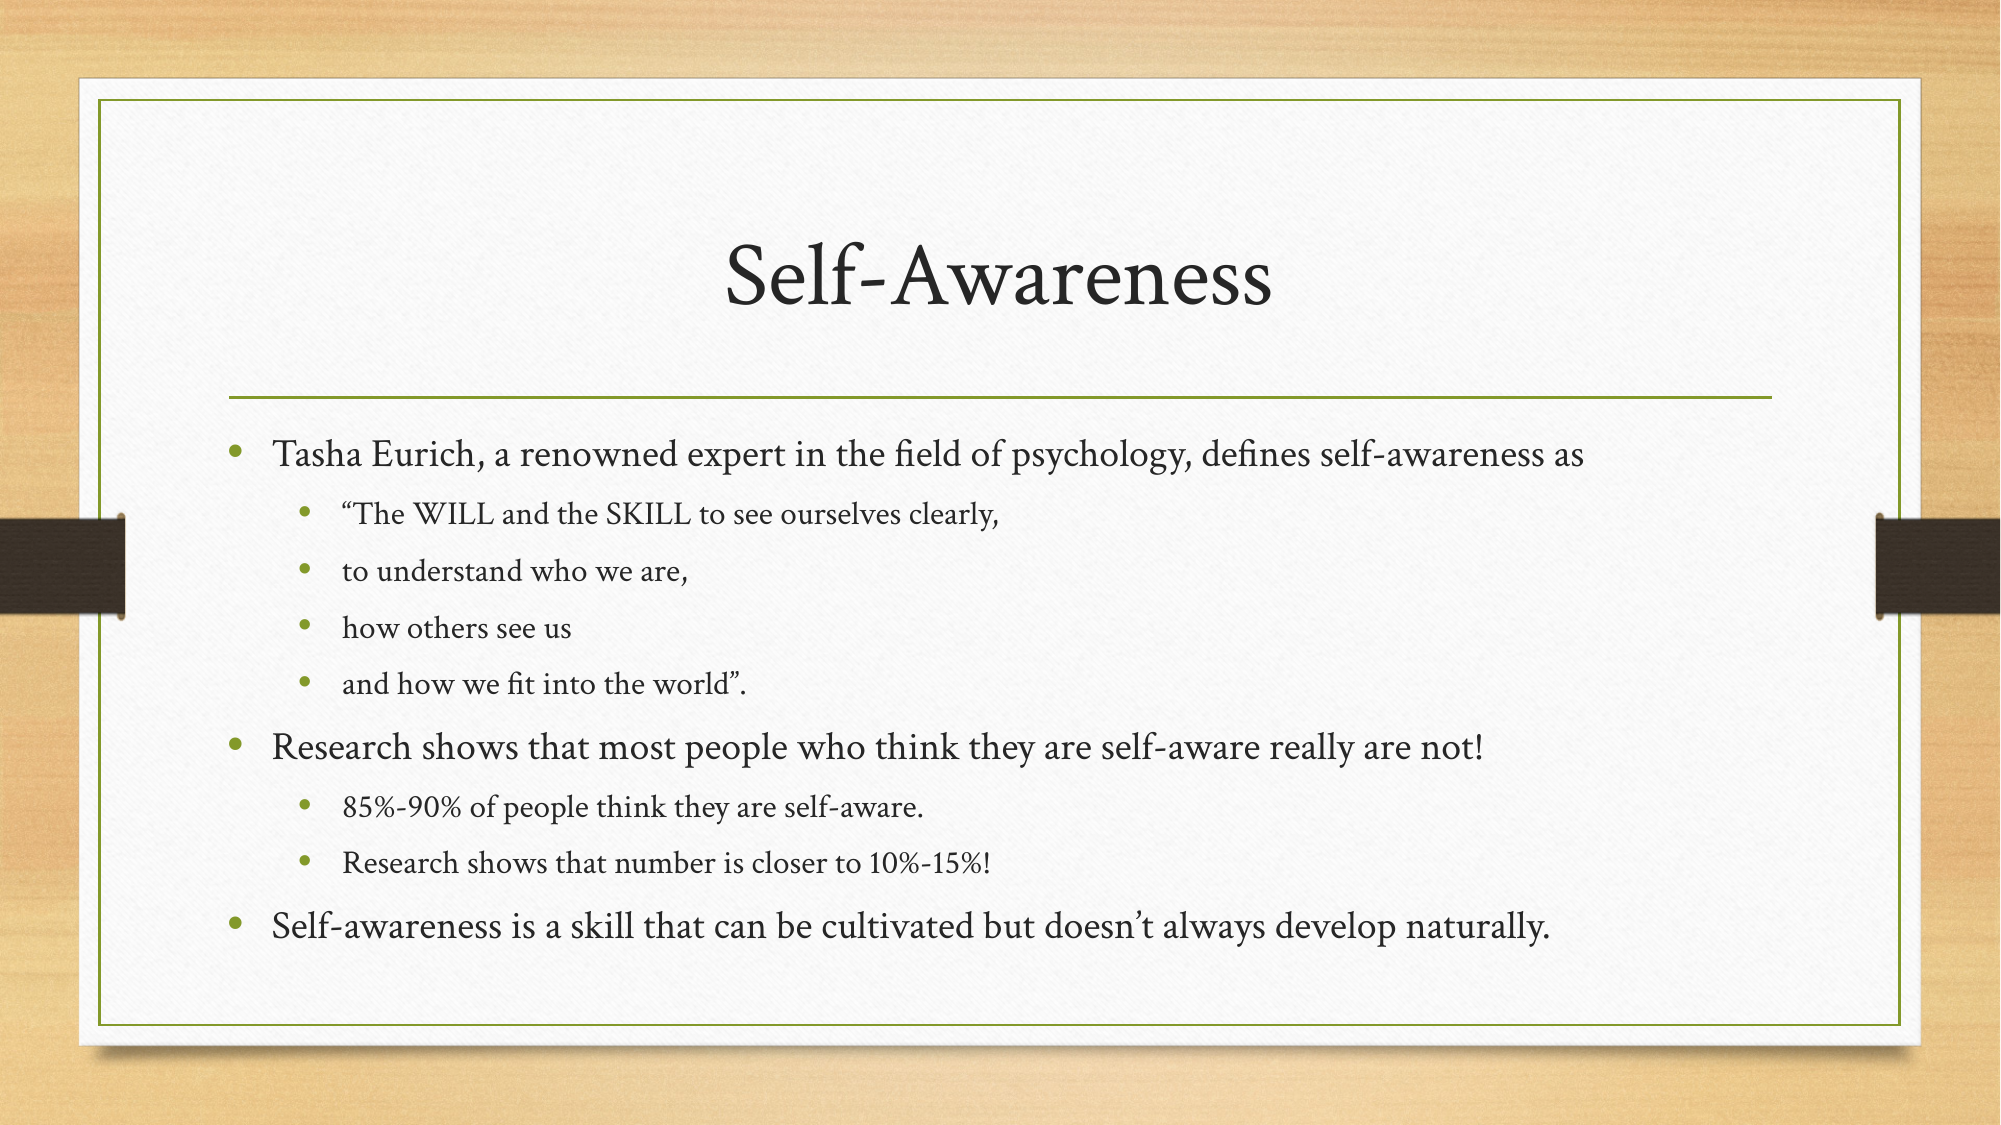

# Self-Awareness
Tasha Eurich, a renowned expert in the field of psychology, defines self-awareness as
“The WILL and the SKILL to see ourselves clearly,
to understand who we are,
how others see us
and how we fit into the world”.
Research shows that most people who think they are self-aware really are not!
85%-90% of people think they are self-aware.
Research shows that number is closer to 10%-15%!
Self-awareness is a skill that can be cultivated but doesn’t always develop naturally.